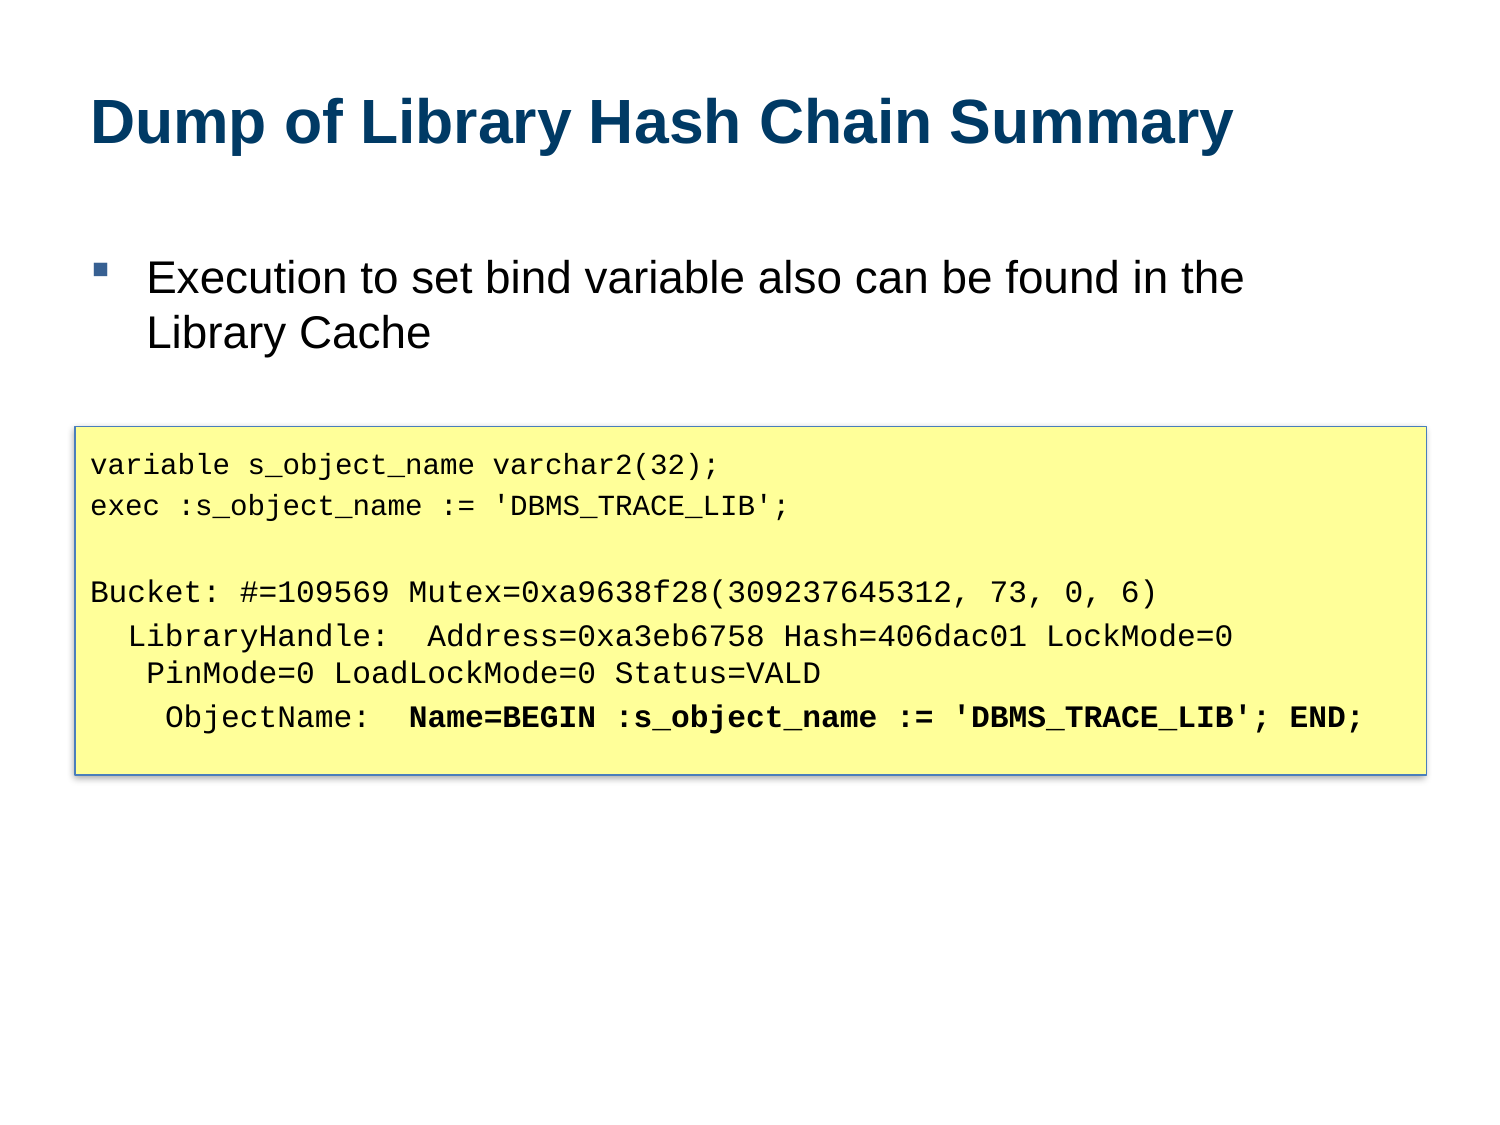

# Dump of Library Hash Chain Summary
Execution to set bind variable also can be found in the Library Cache

variable s_object_name varchar2(32);
exec :s_object_name := 'DBMS_TRACE_LIB';

Bucket: #=109569 Mutex=0xa9638f28(309237645312, 73, 0, 6)
  LibraryHandle:  Address=0xa3eb6758 Hash=406dac01 LockMode=0 PinMode=0 LoadLockMode=0 Status=VALD
    ObjectName:  Name=BEGIN :s_object_name := 'DBMS_TRACE_LIB'; END;

15